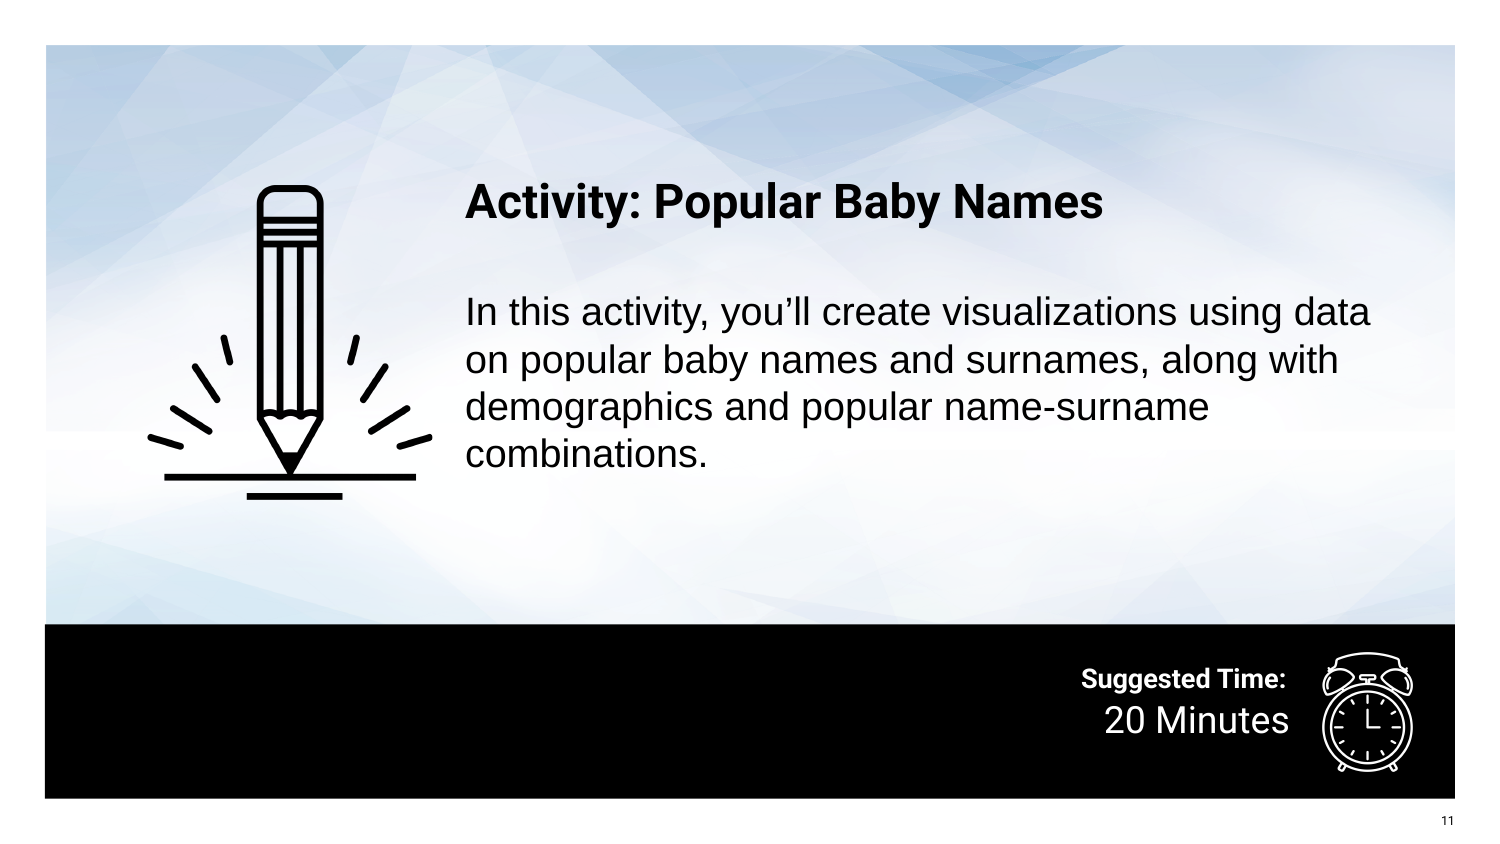

Activity: Popular Baby Names

In this activity, you’ll create visualizations using data on popular baby names and surnames, along with demographics and popular name-surname combinations.
# 20 Minutes

11